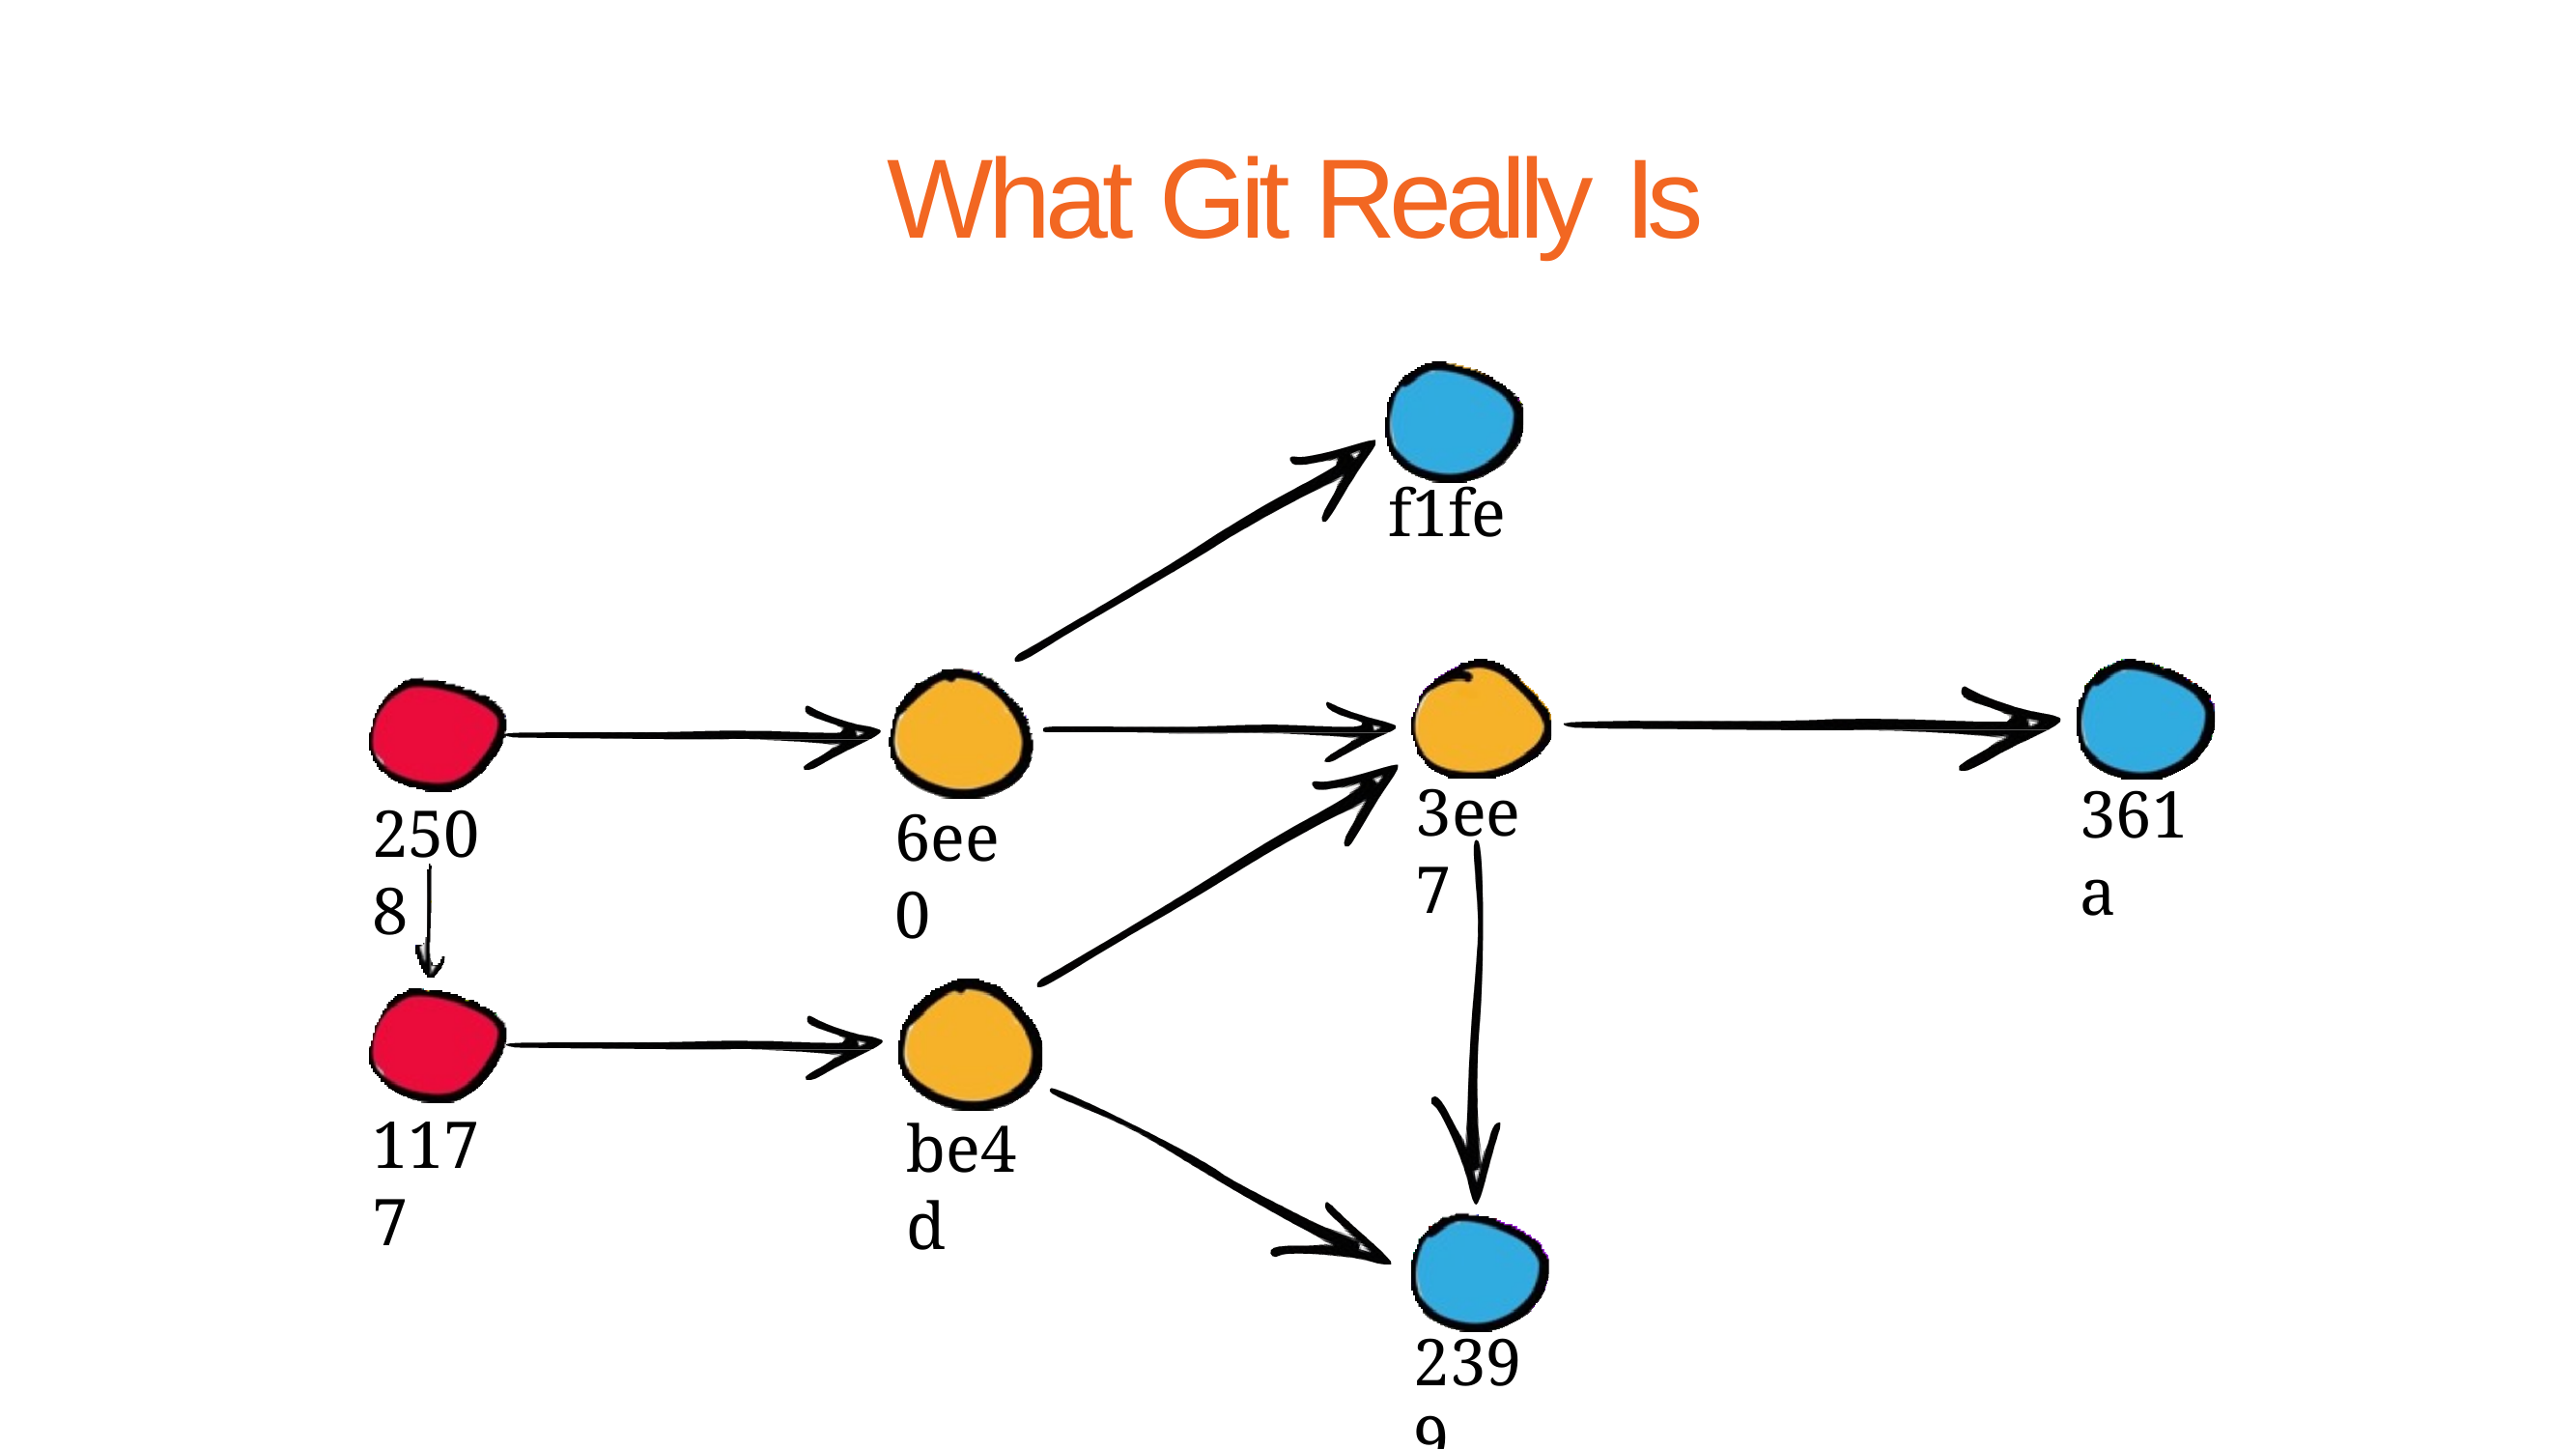

# What Git Really Is

f1fe

3ee7
361a
2508
6ee0

1177
be4d

2399